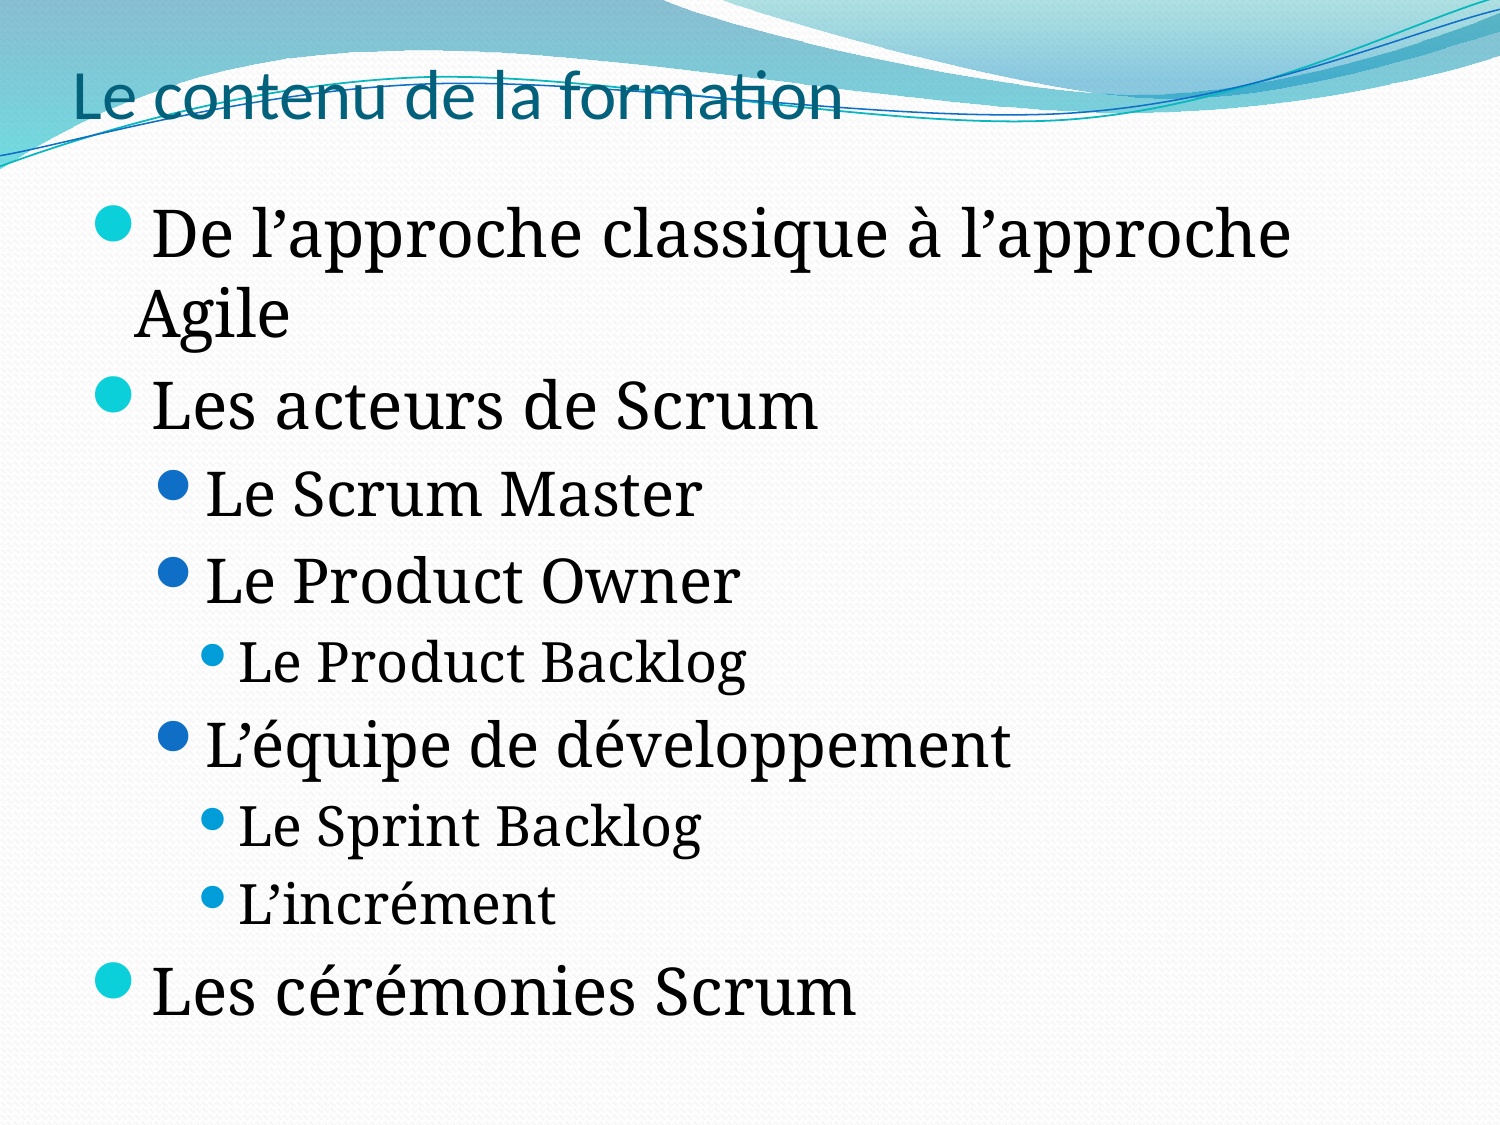

# Le contenu de la formation
De l’approche classique à l’approche Agile
Les acteurs de Scrum
Le Scrum Master
Le Product Owner
Le Product Backlog
L’équipe de développement
Le Sprint Backlog
L’incrément
Les cérémonies Scrum